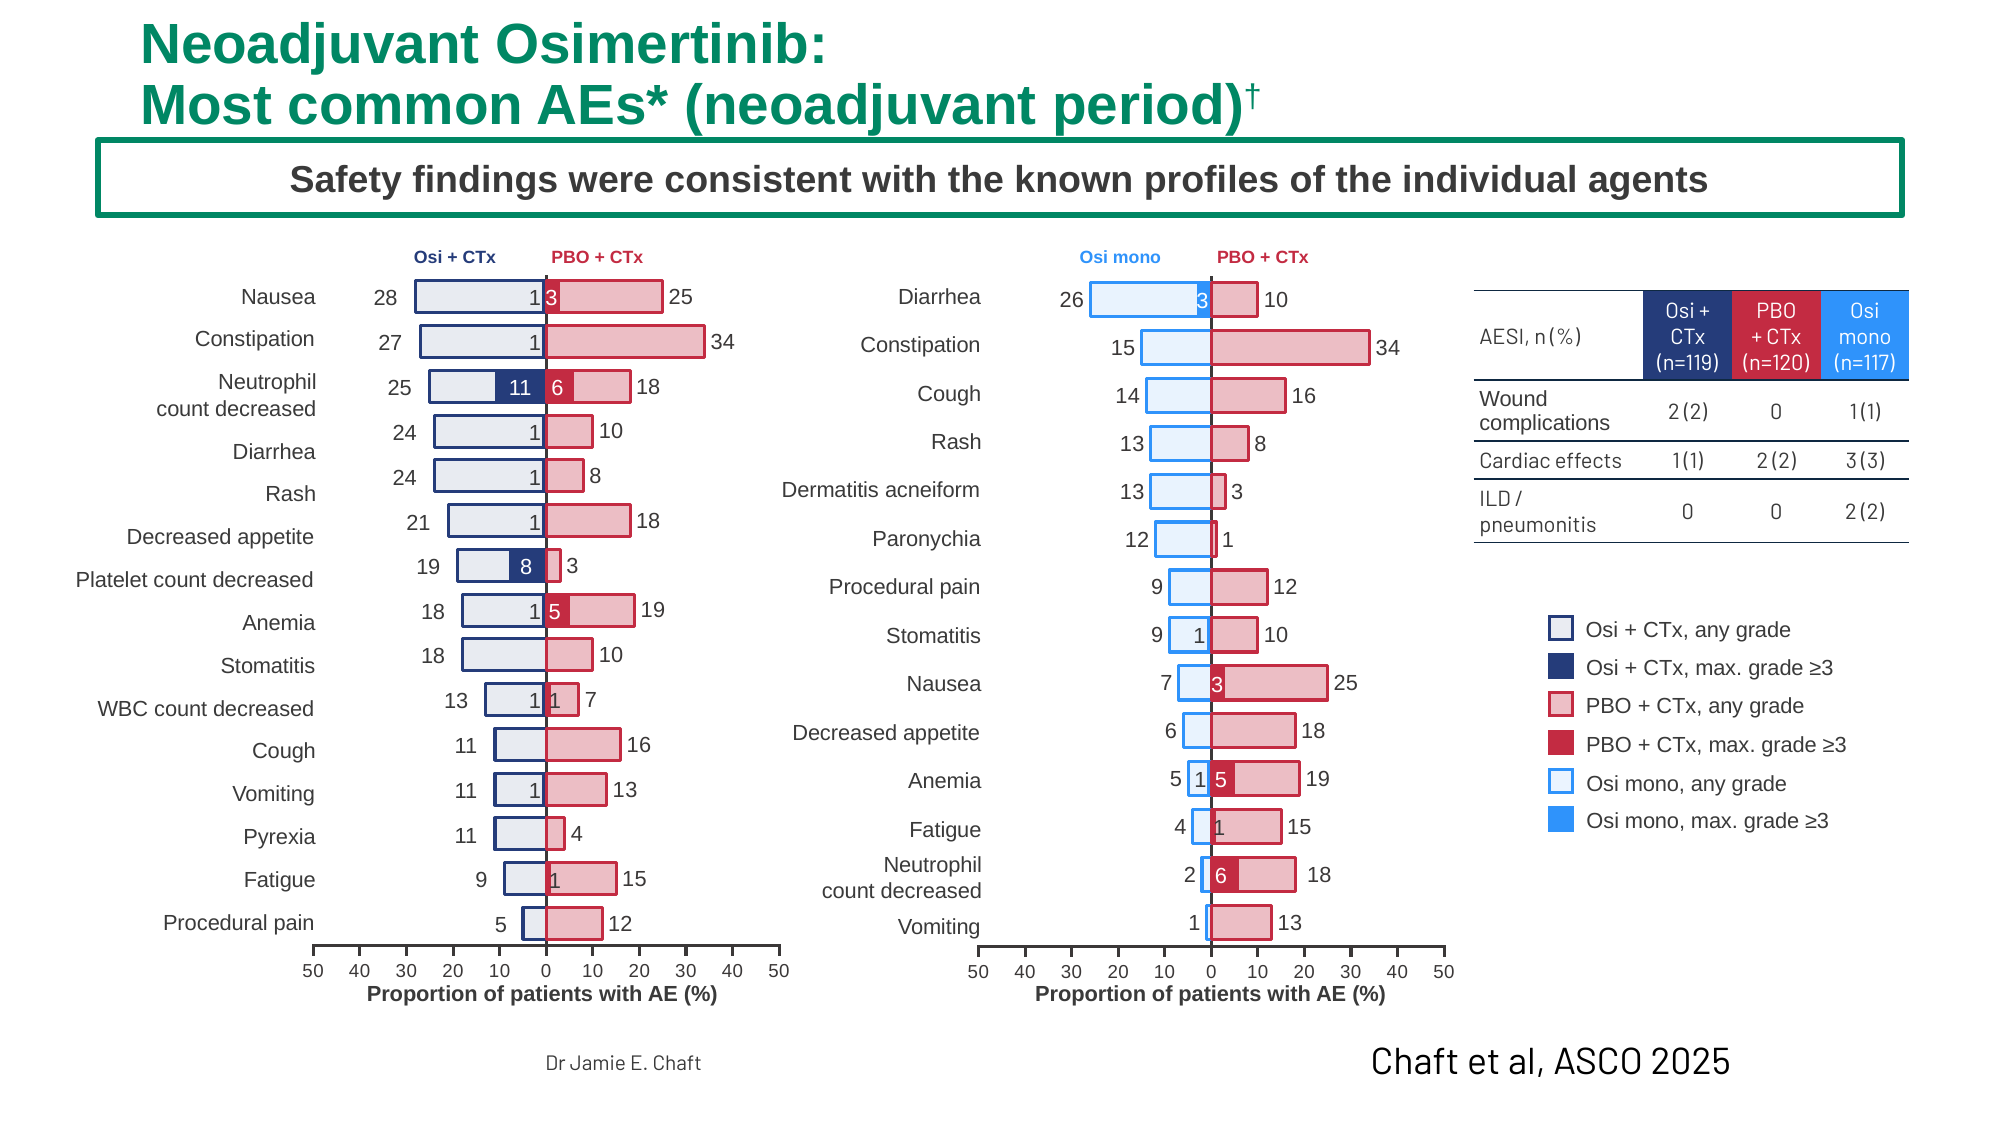

Neoadjuvant Osimertinib:
Most common AEs* (neoadjuvant period)†
Safety findings were consistent with the known profiles of the individual agents
Osi + CTx
PBO + CTx
Osi mono
PBO + CTx

### Chart

| Category | O+CT arm | O+CT arm grade >=3 | P+CT arm | P+CT arm grade >=3 |
|---|---|---|---|---|
| Procedural pain | -5.0 | 0.0 | 12.0 | 0.0 |
| Fatigue | -9.0 | 0.0 | 15.0 | 1.0 |
| Pyrexia | -11.0 | 0.0 | 4.0 | 0.0 |
| Vomiting | -11.0 | -1.0 | 13.0 | 0.0 |
| Cough | -11.0 | 0.0 | 16.0 | 0.0 |
| WBC count decreased | -13.0 | -1.0 | 7.0 | 1.0 |
| Stomatitis | -18.0 | 0.0 | 10.0 | 0.0 |
| Anemia | -18.0 | -1.0 | 19.0 | 5.0 |
| Platelet count decreased | -19.0 | -8.0 | 3.0 | 0.0 |
| Decreased appetite | -21.0 | -1.0 | 18.0 | 0.0 |
| Rash | -24.0 | -1.0 | 8.0 | 0.0 |
| Diarrhea | -24.0 | -1.0 | 10.0 | 0.0 |
| Neutrophil count decreased | -25.0 | -11.0 | 18.0 | 6.0 |
| Constipation | -27.0 | -1.0 | 34.0 | 0.0 |
| Nausea | -28.0 | -1.0 | 25.0 | 3.0 |

### Chart

| Category | O+CT arm | O+CT arm grade >=3 | P+CT arm | P+CT arm grade >=3 |
|---|---|---|---|---|
| Vomiting | -1.0 | 0.0 | 13.0 | 0.0 |
| Neutrophil count decreased | -2.0 | 0.0 | 18.0 | 6.0 |
| Fatigue | -4.0 | 0.0 | 15.0 | 1.0 |
| Anemia | -5.0 | -1.0 | 19.0 | 5.0 |
| Decreased appetite | -6.0 | 0.0 | 18.0 | 0.0 |
| Nausea | -7.0 | 0.0 | 25.0 | 3.0 |
| Stomatitis | -9.0 | -1.0 | 10.0 | 0.0 |
| Procedural pain | -9.0 | 0.0 | 12.0 | 0.0 |
| Paronychia | -12.0 | 0.0 | 1.0 | 0.0 |
| Dermatitis acneiform | -13.0 | 0.0 | 3.0 | 0.0 |
| Rash | -13.0 | 0.0 | 8.0 | 0.0 |
| Cough | -14.0 | 0.0 | 16.0 | 0.0 |
| Constipation | -15.0 | 0.0 | 34.0 | 0.0 |
| Diarrhea | -26.0 | -3.0 | 10.0 | 0.0 |
Nausea
Constipation
Neutrophil
count decreased
Diarrhea
Rash
Decreased appetite
Platelet count decreased
Anemia
Stomatitis
WBC count decreased
Cough
Vomiting
Pyrexia
Fatigue
Procedural pain
Diarrhea
Constipation
Cough
Rash
Dermatitis acneiform
Paronychia
Procedural pain
Stomatitis
Nausea
Decreased appetite
Anemia
Fatigue
Neutrophil
count decreased
Vomiting
28
1
3
3
| AESI, n (%) | Osi + CTx (n=119) | PBO + CTx (n=120) | Osi mono (n=117) |
| --- | --- | --- | --- |
| Wound complications | 2 (2) | 0 | 1 (1) |
| Cardiac effects | 1 (1) | 2 (2) | 3 (3) |
| ILD / pneumonitis | 0 | 0 | 2 (2) |
27
1
25
11
6
24
1
24
1
21
1
19
8
18
1
5
Osi + CTx, any grade

Osi + CTx, max. grade ≥3

PBO + CTx, any grade

PBO + CTx, max. grade ≥3

Osi mono, any grade

Osi mono, max. grade ≥3

1
18
3
13
1
1
11
5
1
11
1
1
11
6
9
1
5
Proportion of patients with AE (%)
Proportion of patients with AE (%)
Dr Jamie E. Chaft
Chaft et al, ASCO 2025